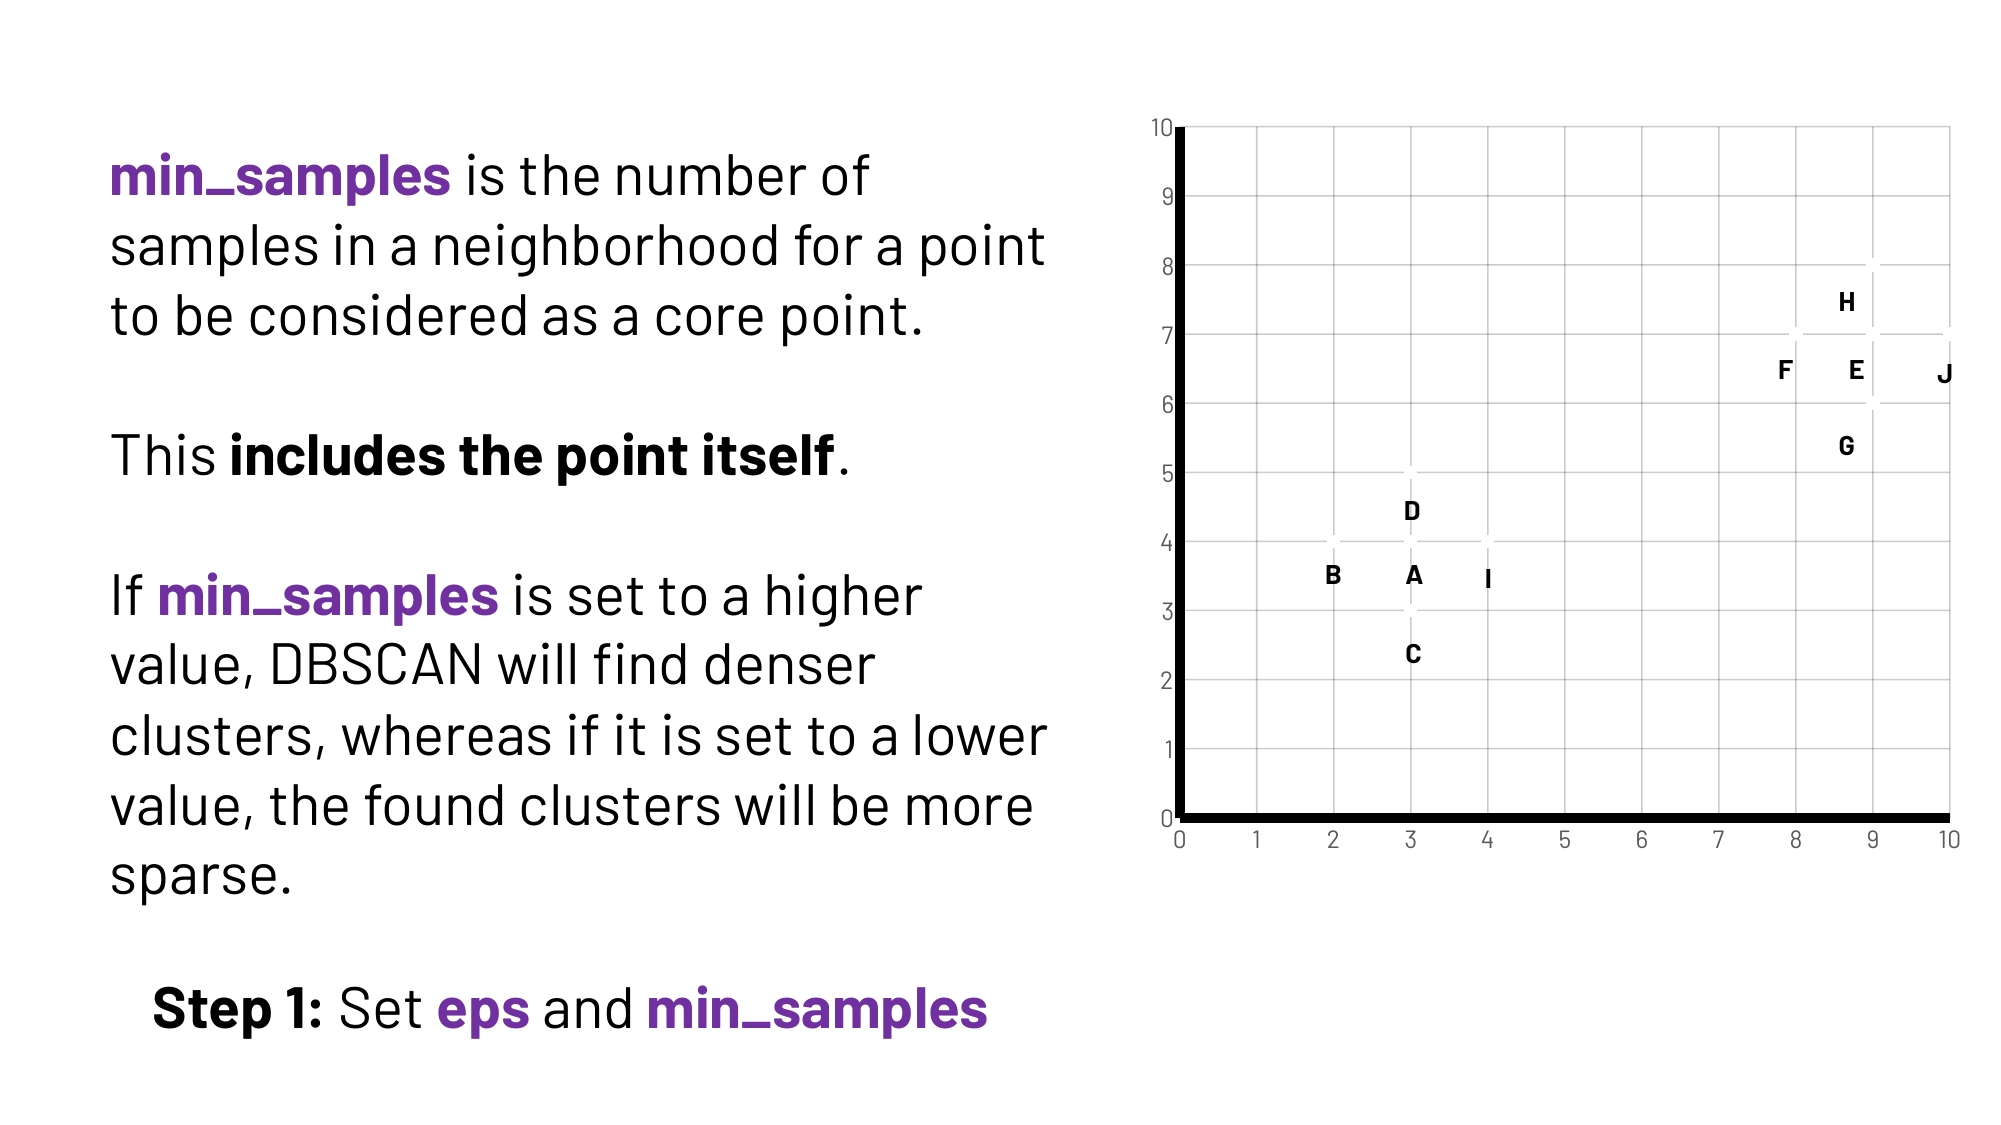

### Chart

| Category | Y-Values |
|---|---|
F
E
D
B
A
C
min_samples is the number of samples in a neighborhood for a point to be considered as a core point.

This includes the point itself.

If min_samples is set to a higher value, DBSCAN will find denser clusters, whereas if it is set to a lower value, the found clusters will be more sparse.
J
I
Step 1: Set eps and min_samples